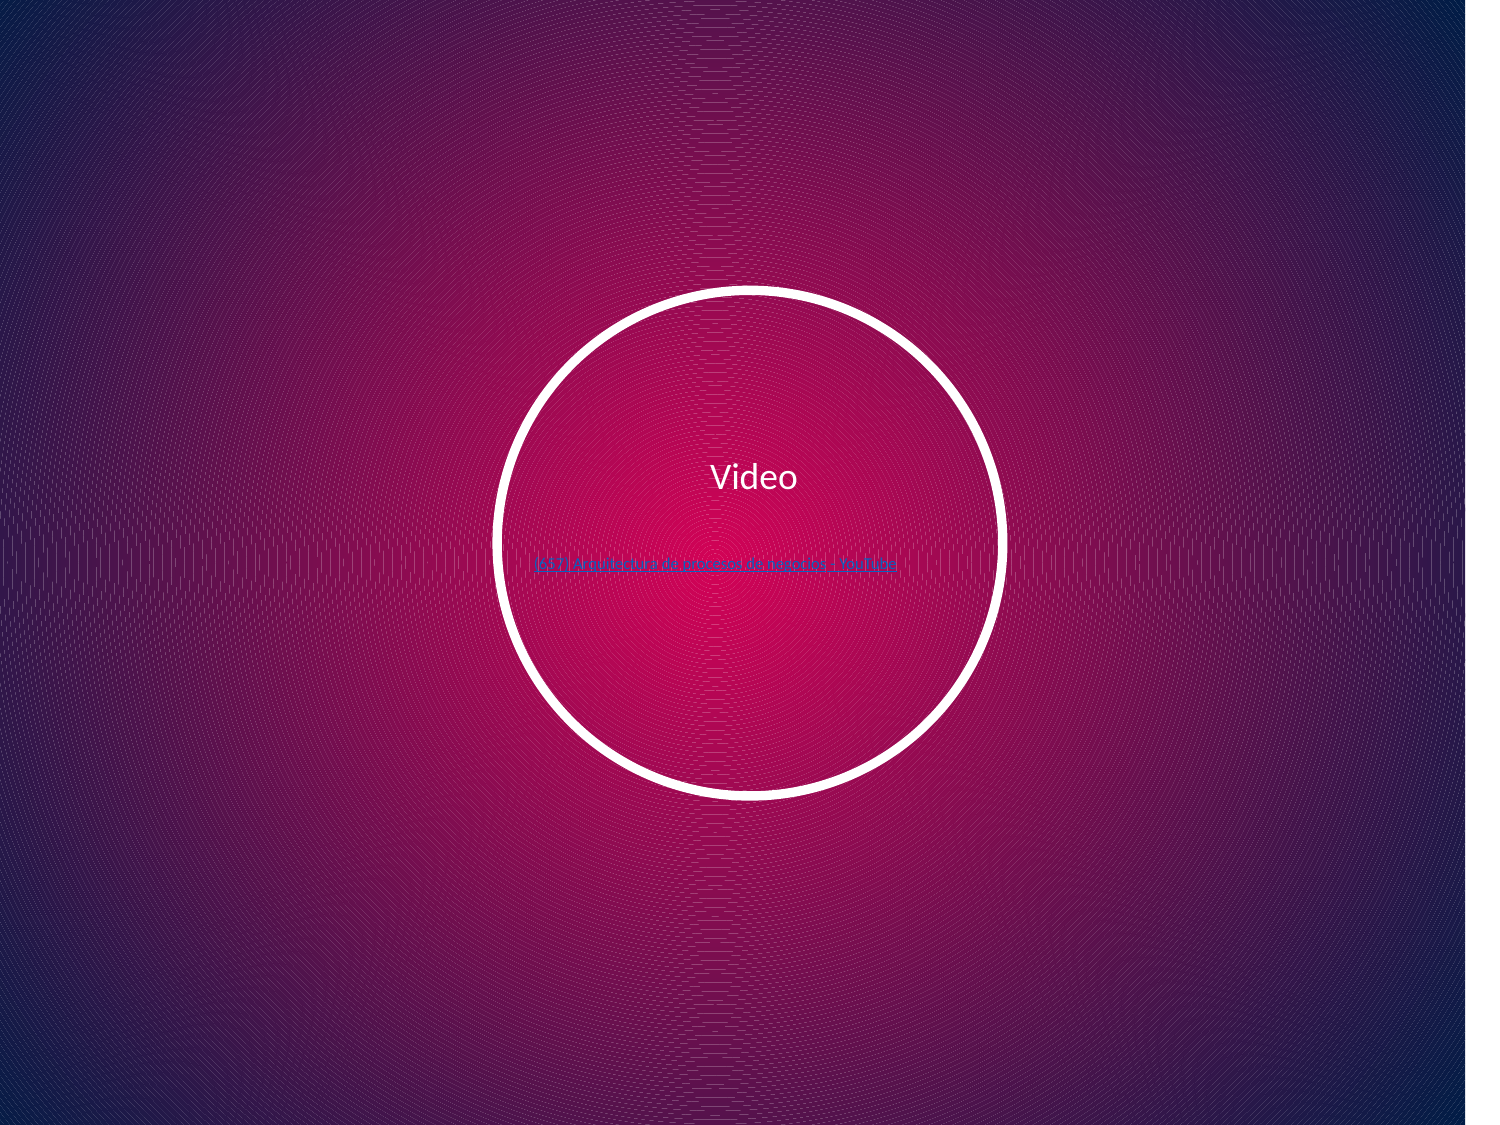

(657) Arquitectura de procesos de negocios - YouTube

Video